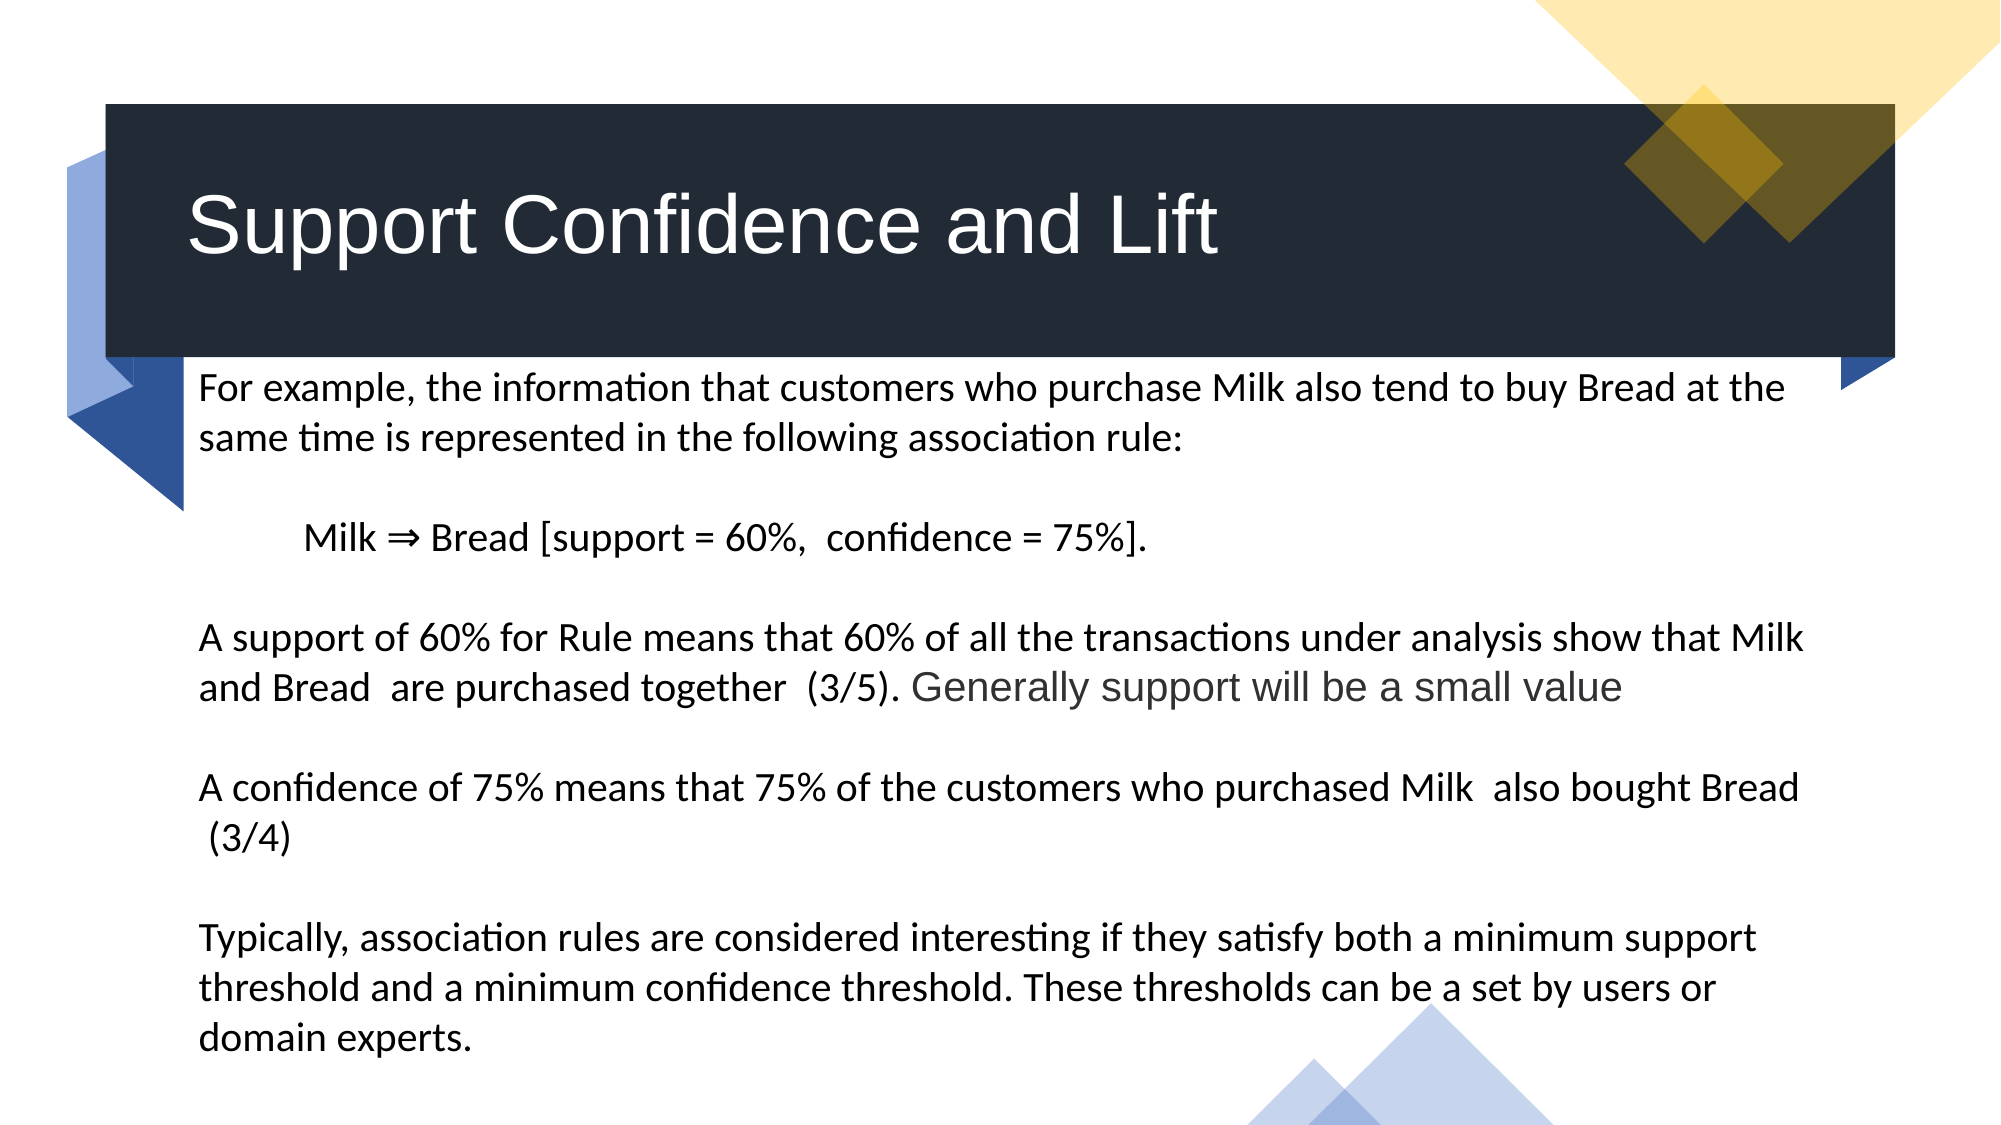

Support Confidence and Lift

For example, the information that customers who purchase Milk also tend to buy Bread at the same time is represented in the following association rule:

           Milk ⇒ Bread [support = 60%,  confidence = 75%].

A support of 60% for Rule means that 60% of all the transactions under analysis show that Milk  and Bread  are purchased together  (3/5). Generally support will be a small value

A confidence of 75% means that 75% of the customers who purchased Milk  also bought Bread    (3/4)

Typically, association rules are considered interesting if they satisfy both a minimum support threshold and a minimum confidence threshold. These thresholds can be a set by users or domain experts.